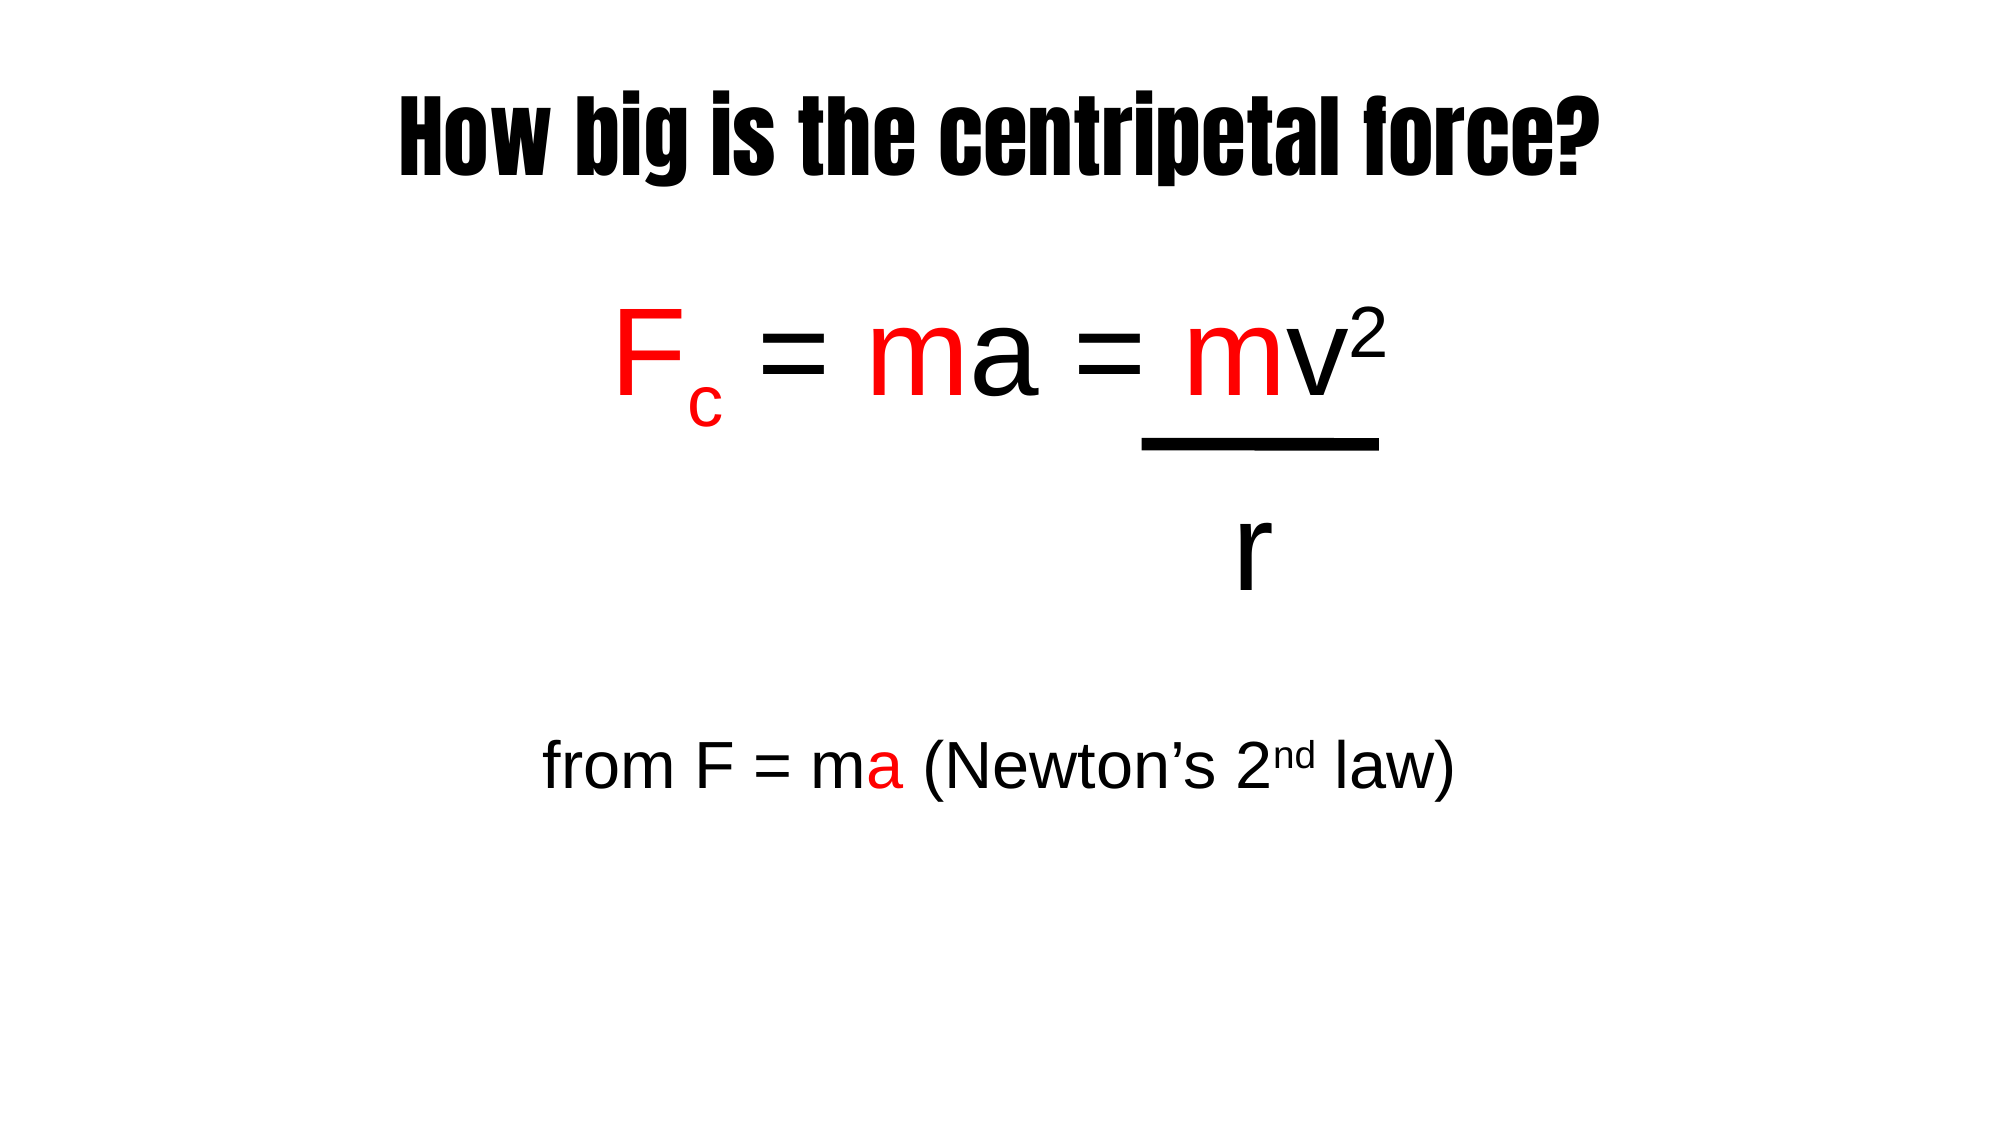

# How big is the centripetal force?
Fc = ma = mv2
      		r

from F = ma (Newton’s 2nd law)